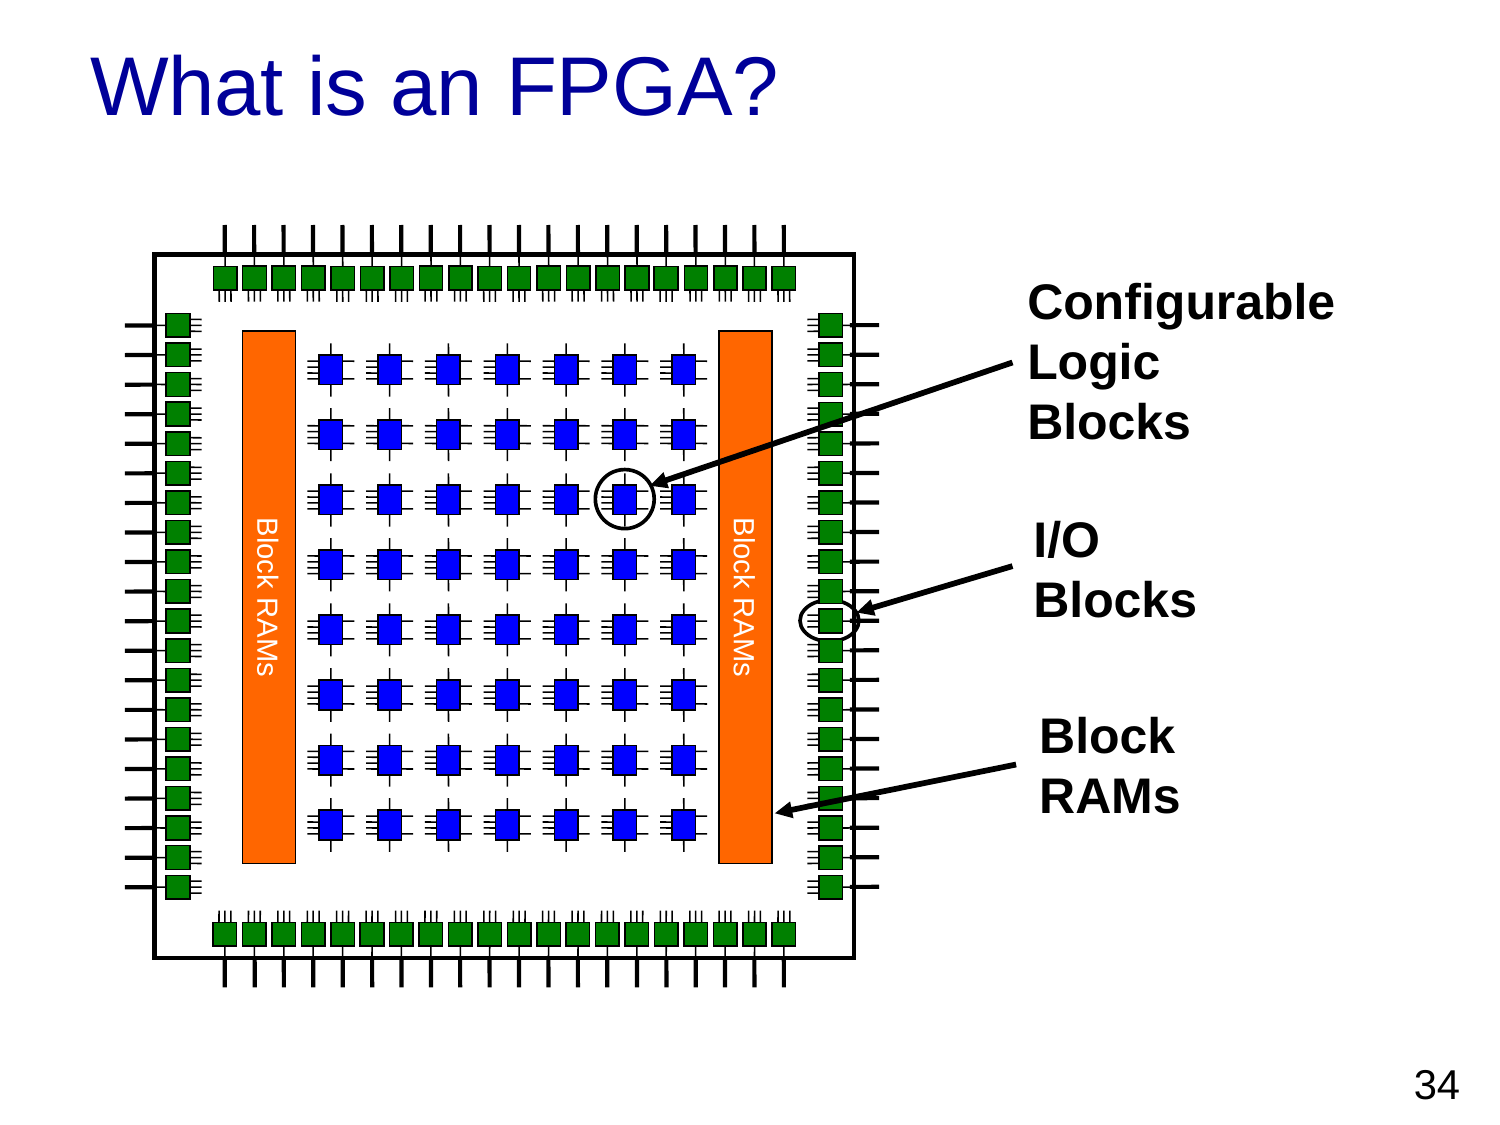

What is an FPGA?

Block RAMs
Block RAMs

Configurable
Logic
Blocks

I/O
Blocks

Block
RAMs

34